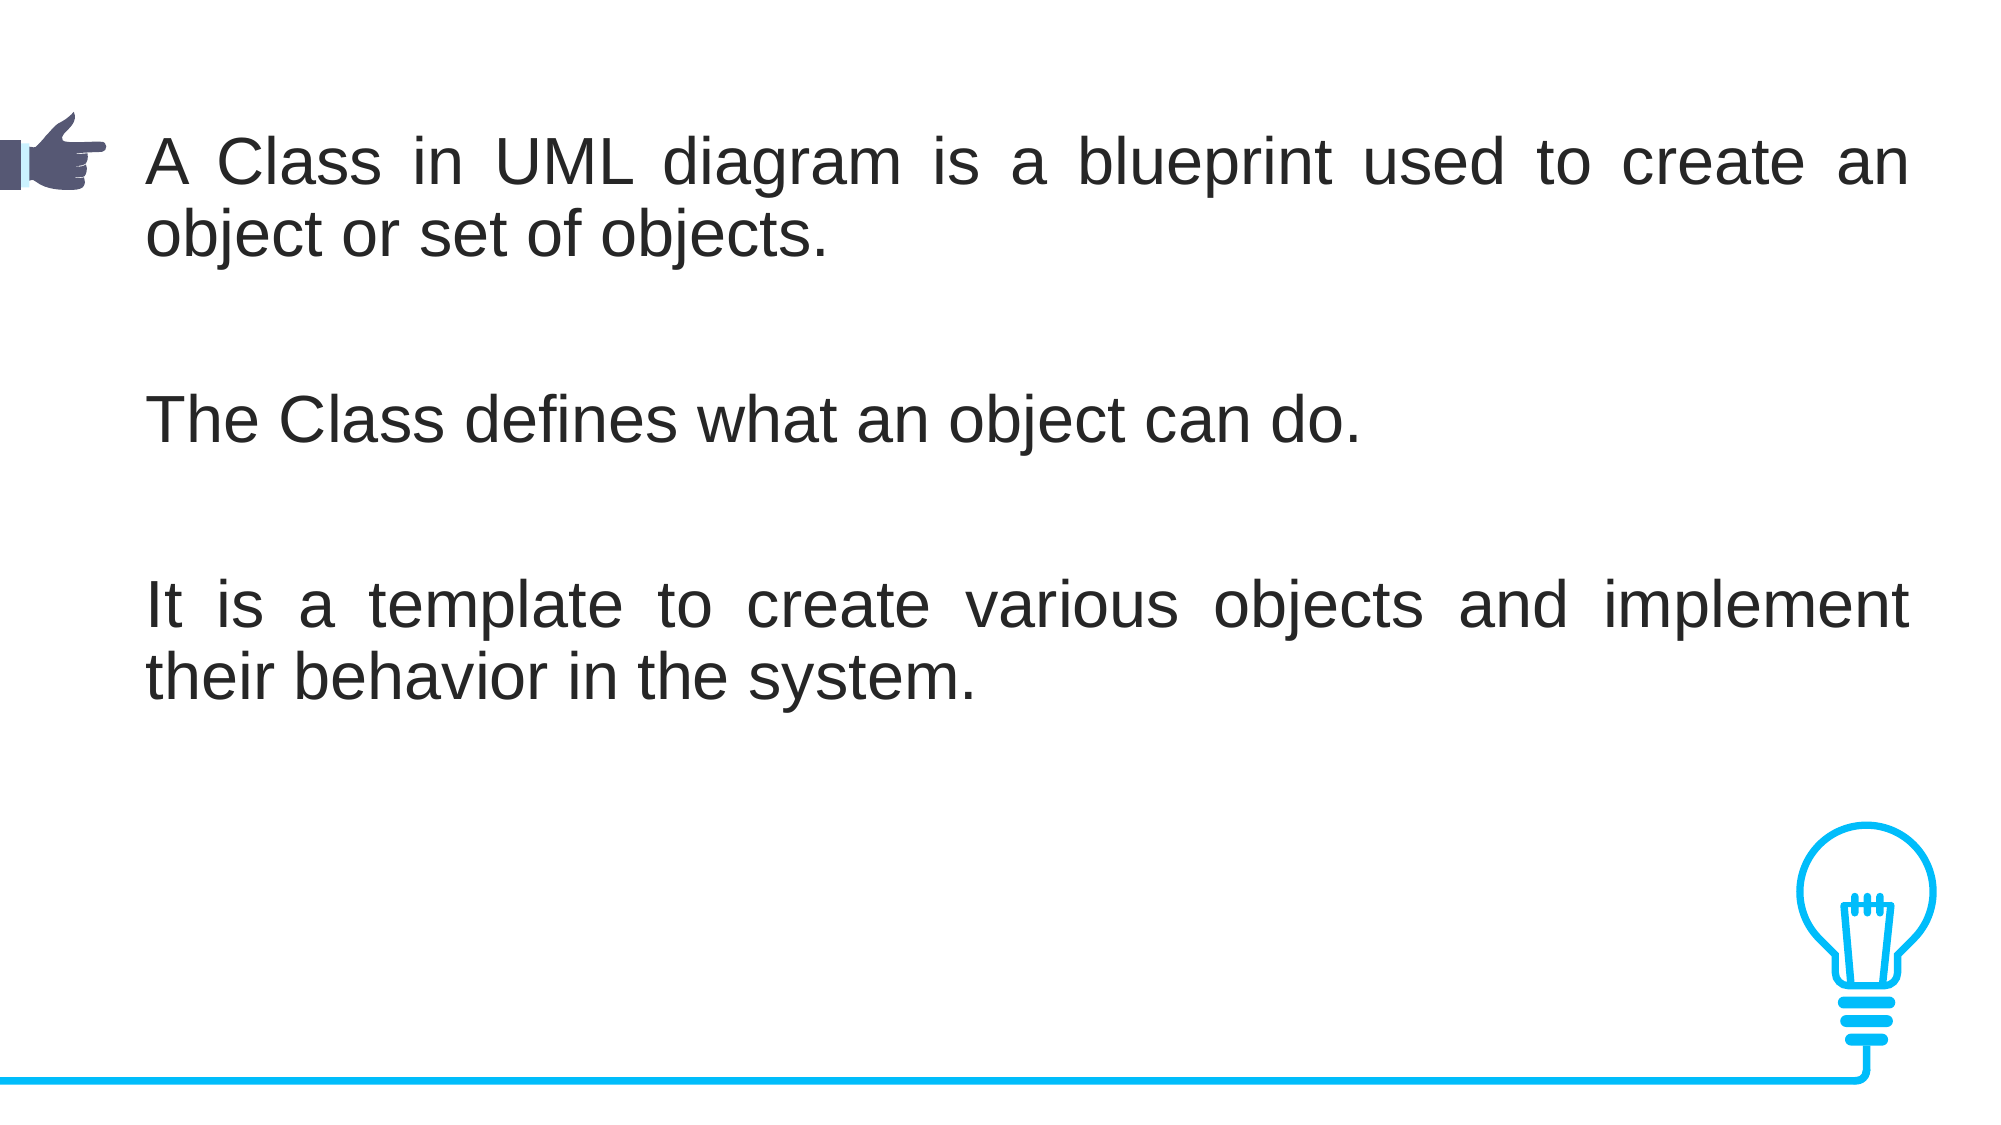

A Class in UML diagram is a blueprint used to create an object or set of objects.

The Class defines what an object can do.

It is a template to create various objects and implement their behavior in the system.